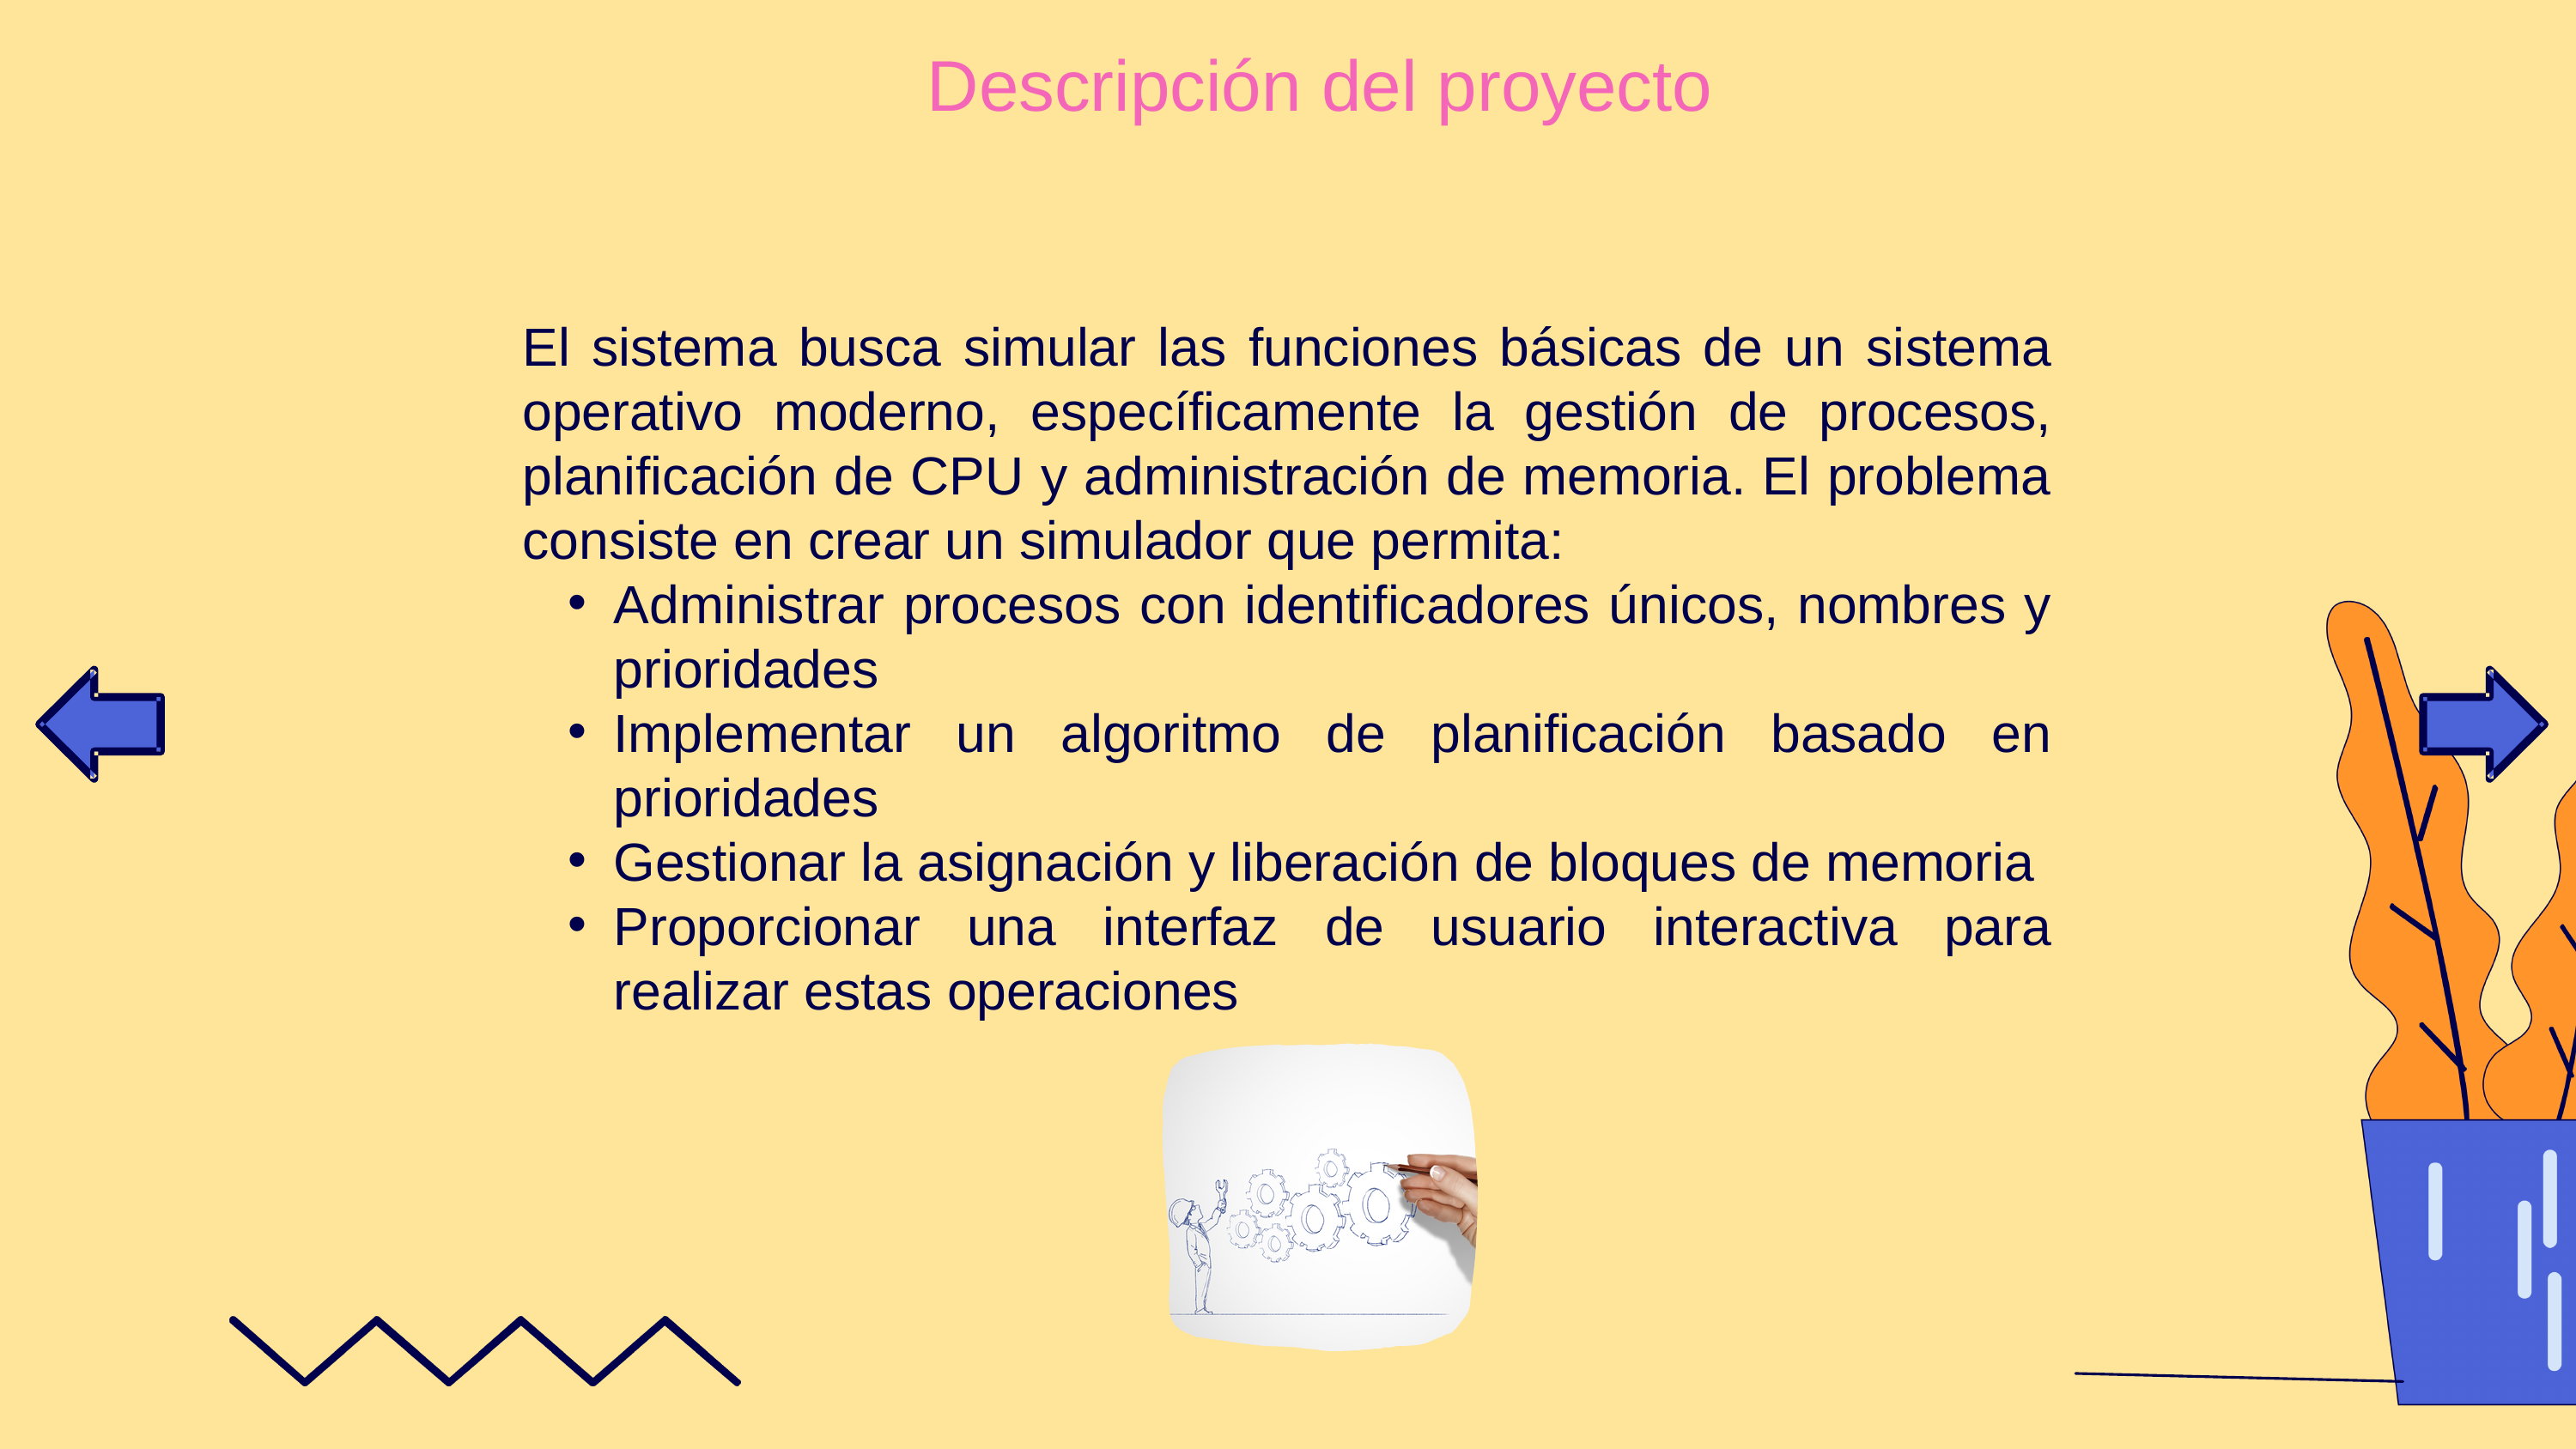

Descripción del proyecto

El sistema busca simular las funciones básicas de un sistema operativo moderno, específicamente la gestión de procesos, planificación de CPU y administración de memoria. El problema consiste en crear un simulador que permita:
Administrar procesos con identificadores únicos, nombres y prioridades
Implementar un algoritmo de planificación basado en prioridades
Gestionar la asignación y liberación de bloques de memoria
Proporcionar una interfaz de usuario interactiva para realizar estas operaciones